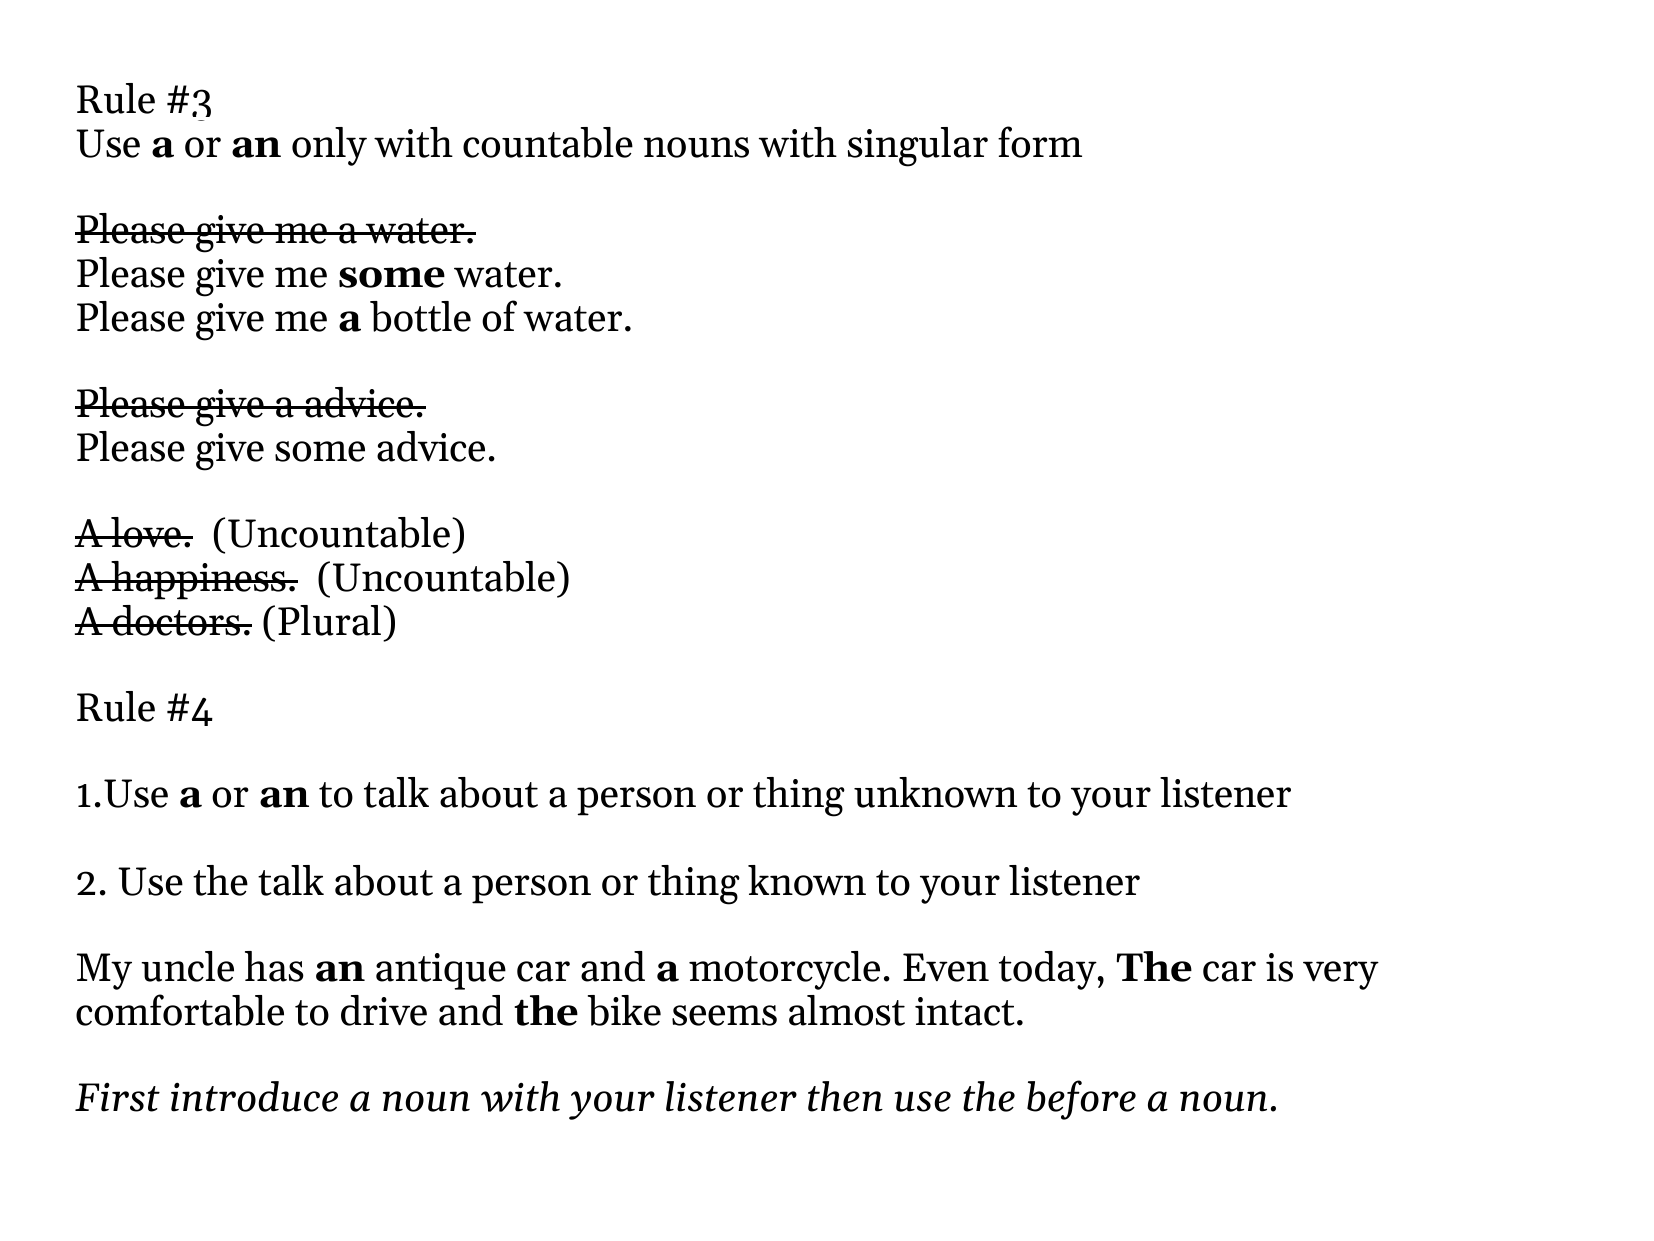

Rule #3
Use a or an only with countable nouns with singular form

Please give me a water.
Please give me some water.
Please give me a bottle of water.

Please give a advice.
Please give some advice.

A love.  (Uncountable)
A happiness.  (Uncountable)
A doctors. (Plural)

Rule #4

1.Use a or an to talk about a person or thing unknown to your listener

2. Use the talk about a person or thing known to your listener

My uncle has an antique car and a motorcycle. Even today, The car is very comfortable to drive and the bike seems almost intact.

First introduce a noun with your listener then use the before a noun.